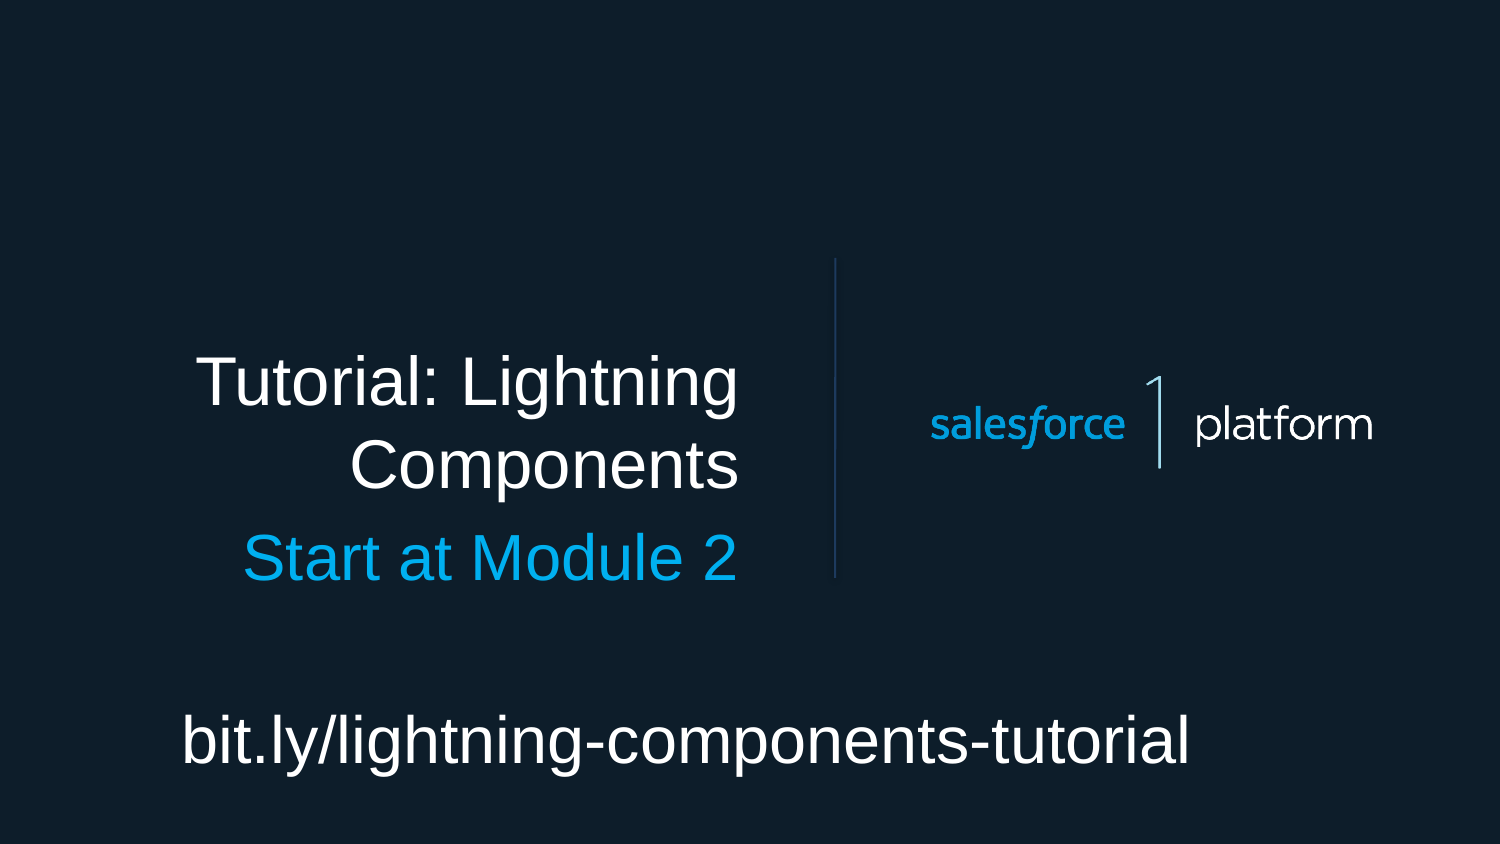

Tutorial: Lightning Components
Start at Module 2

bit.ly/lightning-components-tutorial